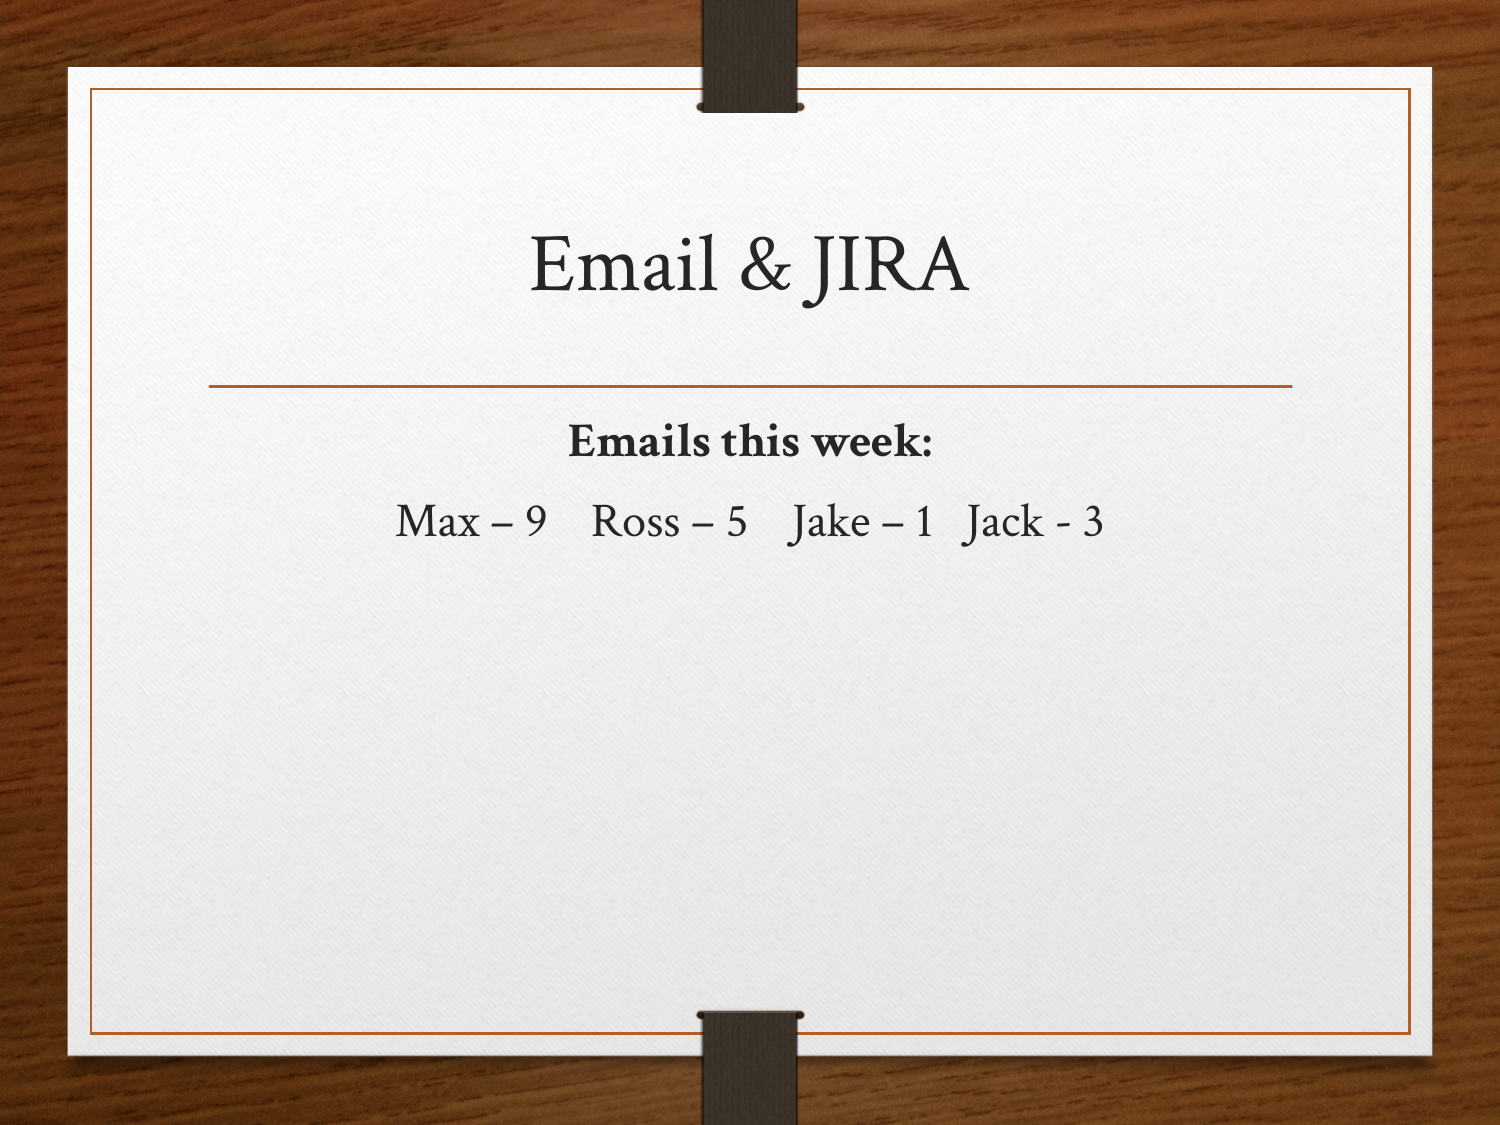

# Email & JIRA
Emails this week:
Max – 9    Ross – 5    Jake – 1   Jack - 3